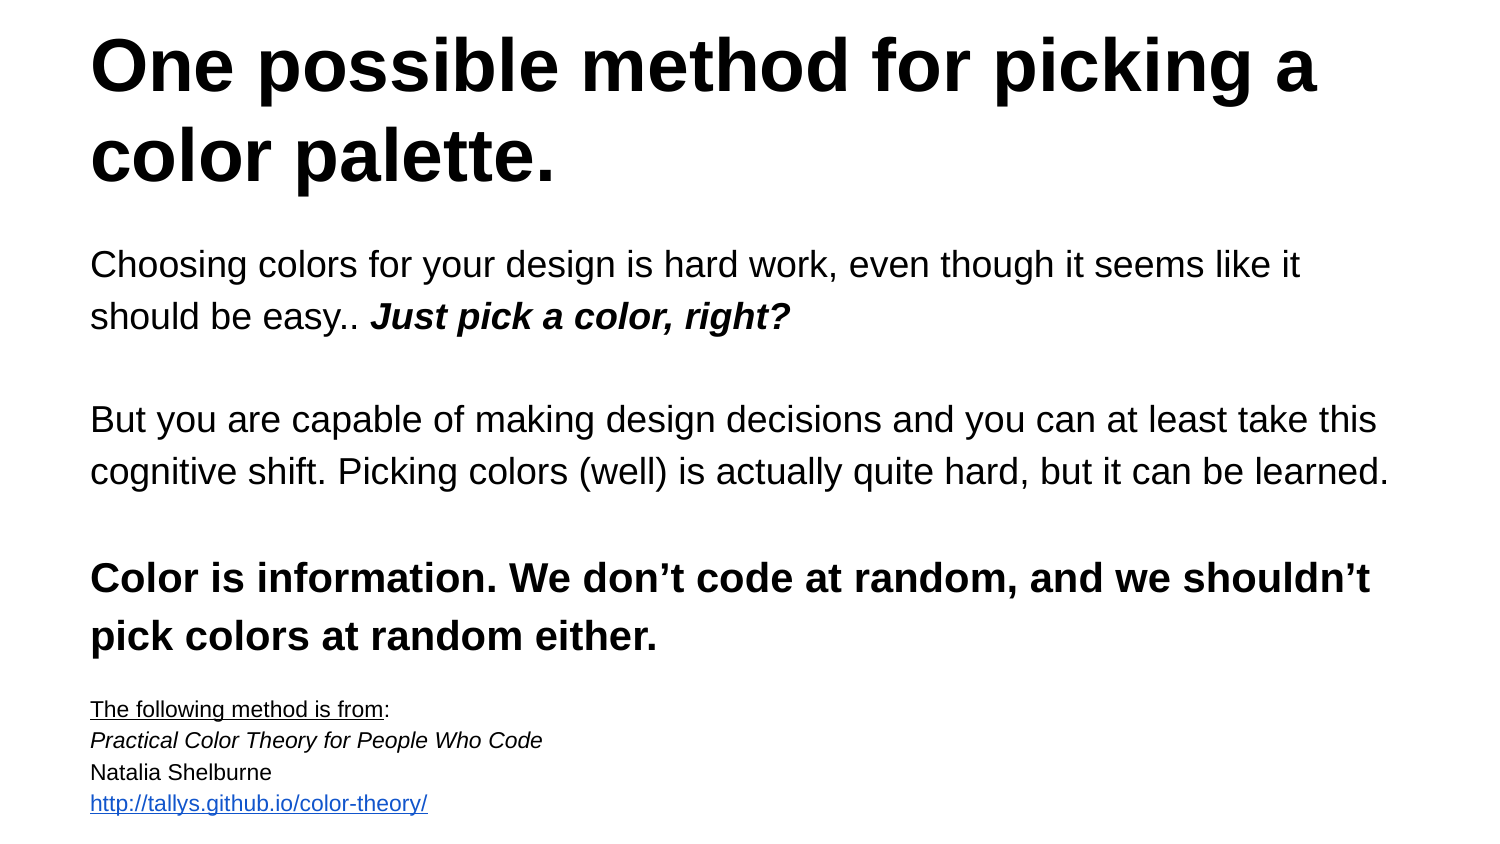

# One possible method for picking a color palette.
Choosing colors for your design is hard work, even though it seems like it should be easy.. Just pick a color, right?

But you are capable of making design decisions and you can at least take this cognitive shift. Picking colors (well) is actually quite hard, but it can be learned.

Color is information. We don’t code at random, and we shouldn’t pick colors at random either.

The following method is from:
Practical Color Theory for People Who Code
Natalia Shelburne
http://tallys.github.io/color-theory/